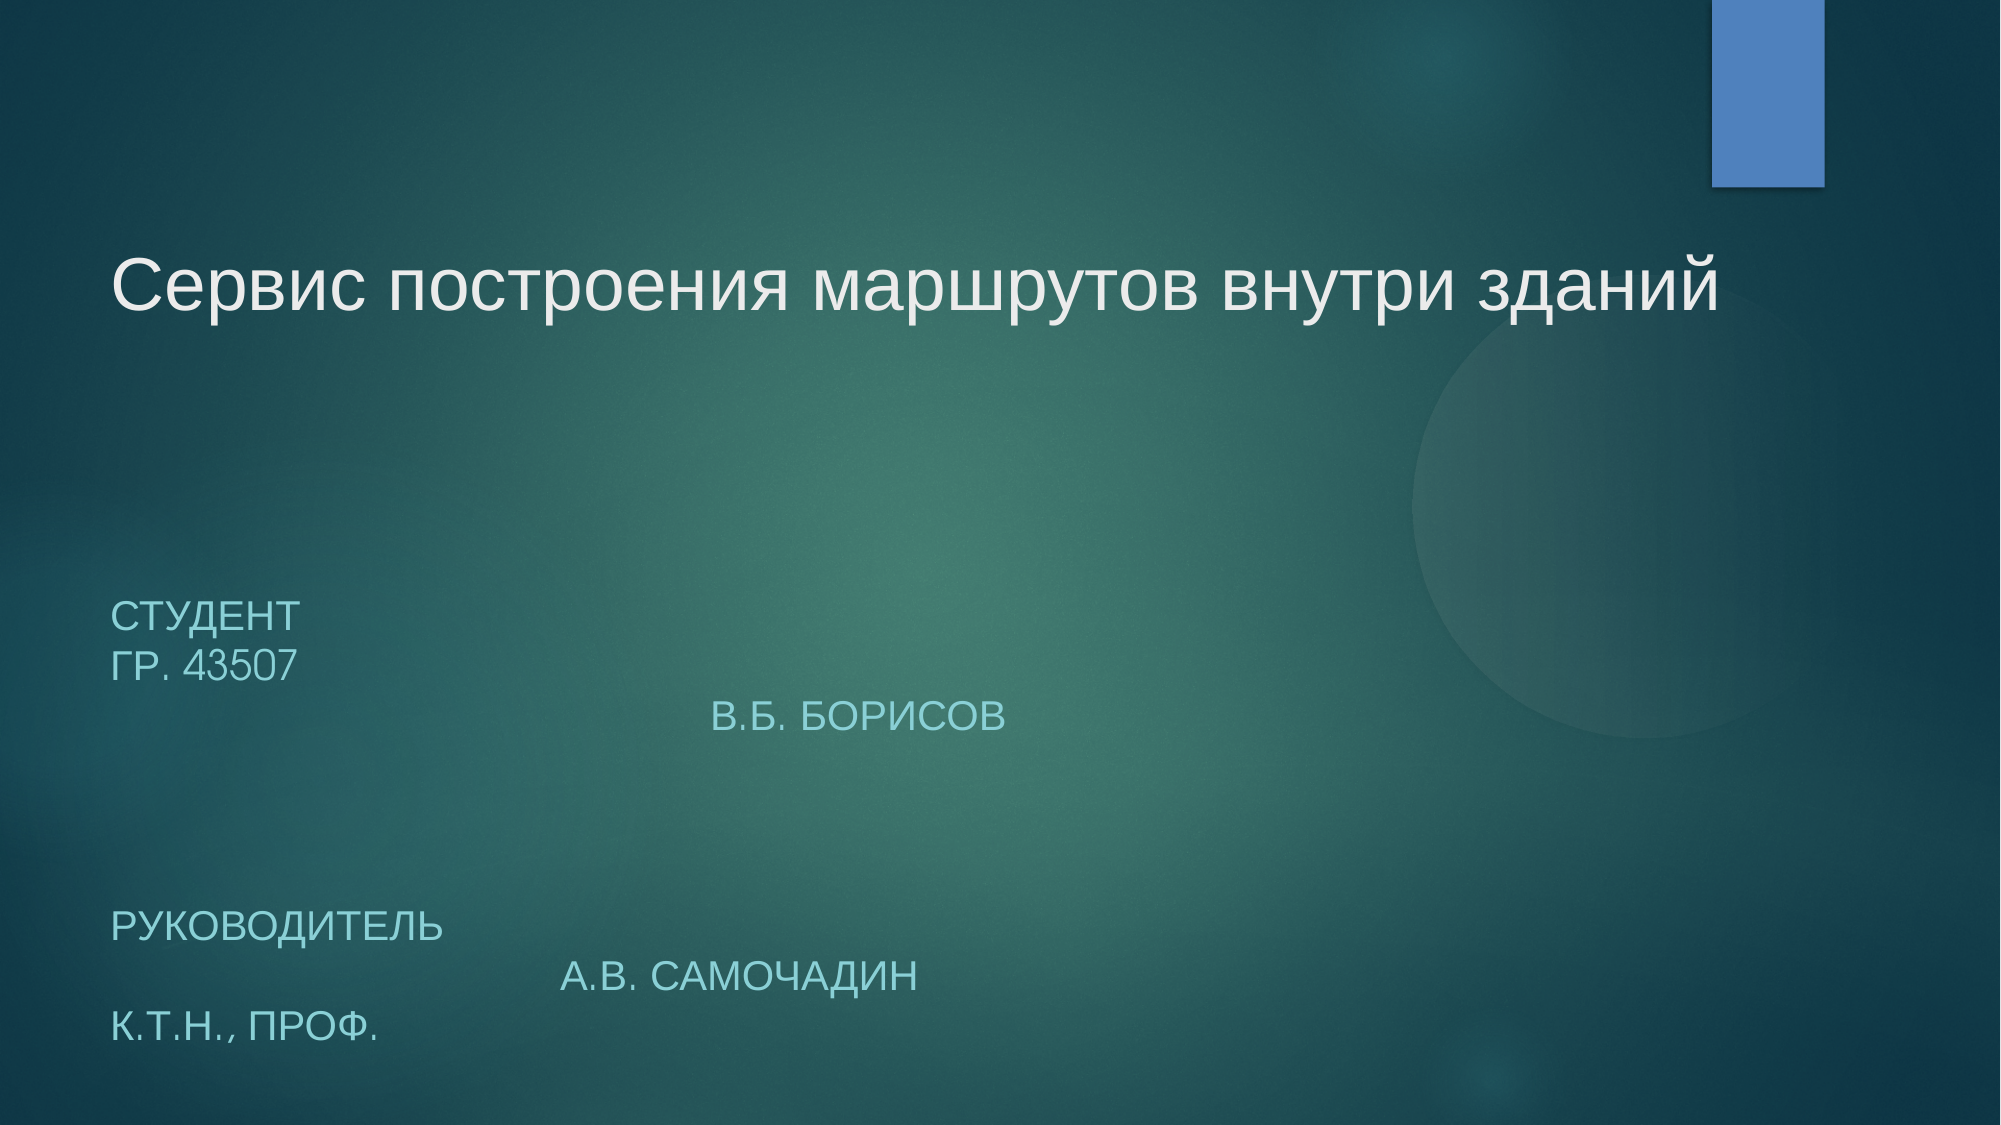

Сервис построения маршрутов внутри зданий

Студент
Гр. 43507													в.б. Борисов

Руководитель											а.в. самочадин
к.т.н., проф.